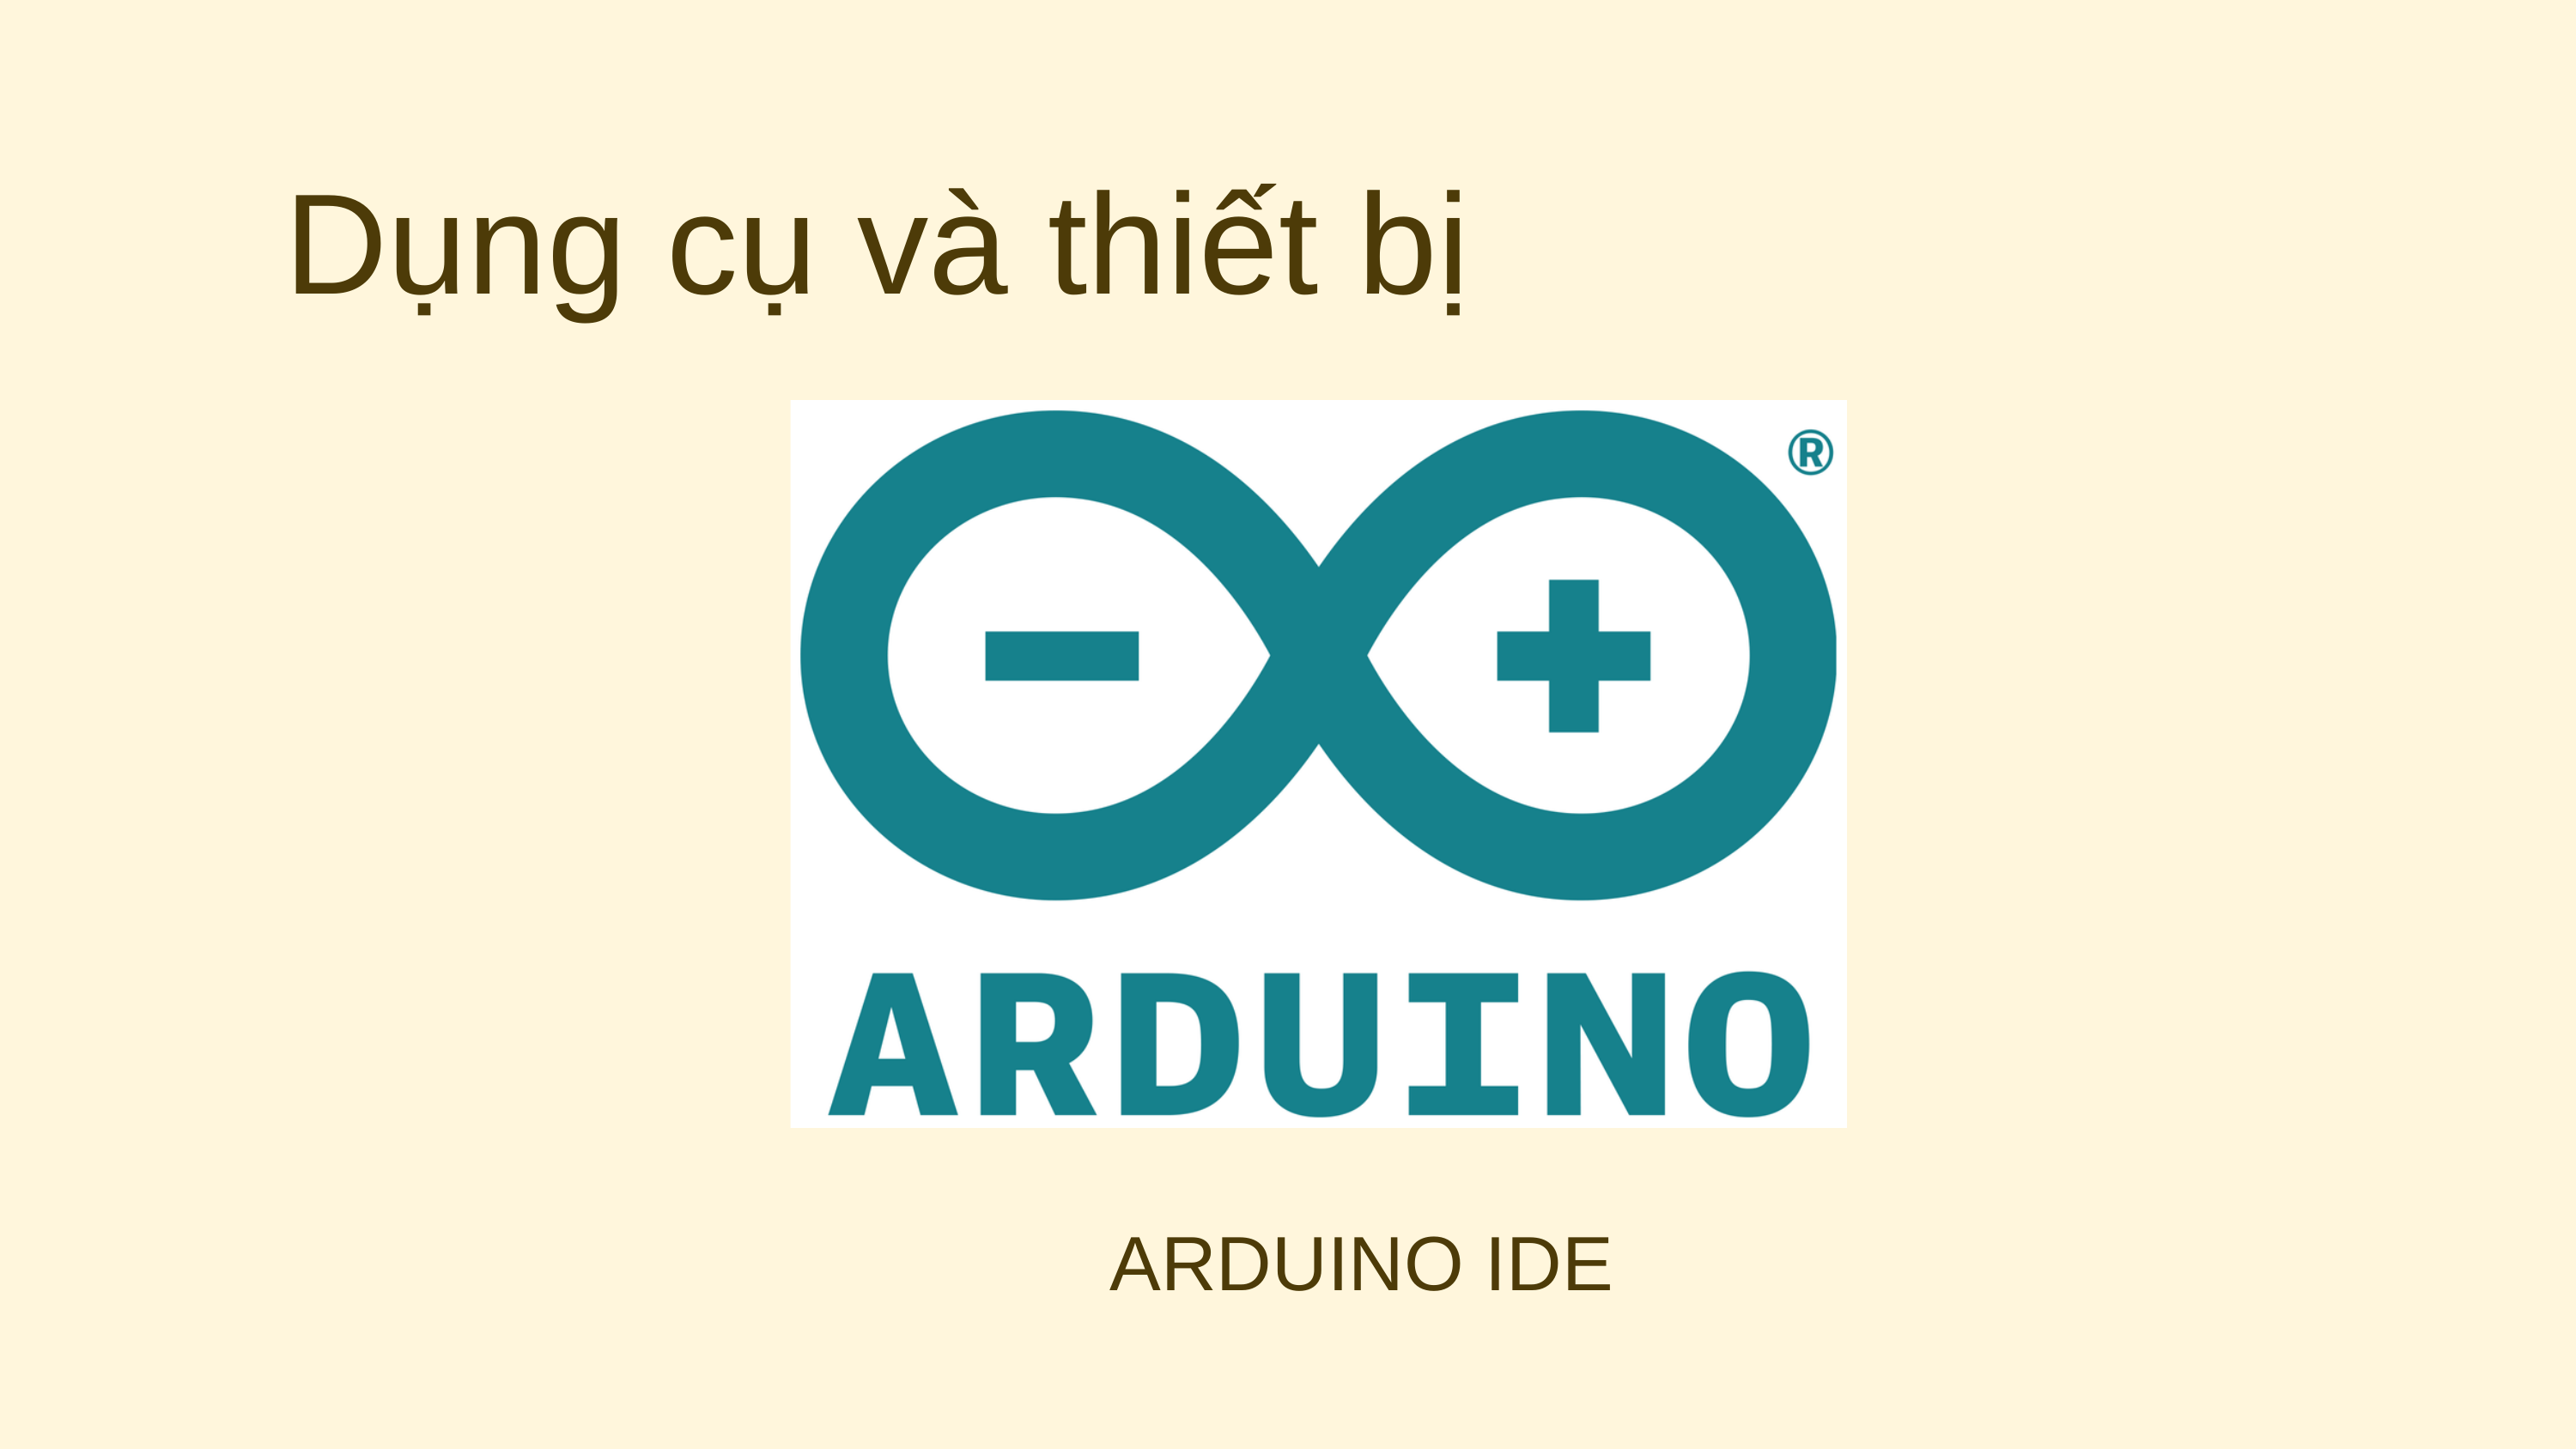

Dụng cụ và thiết bị
01

ARDUINO IDE